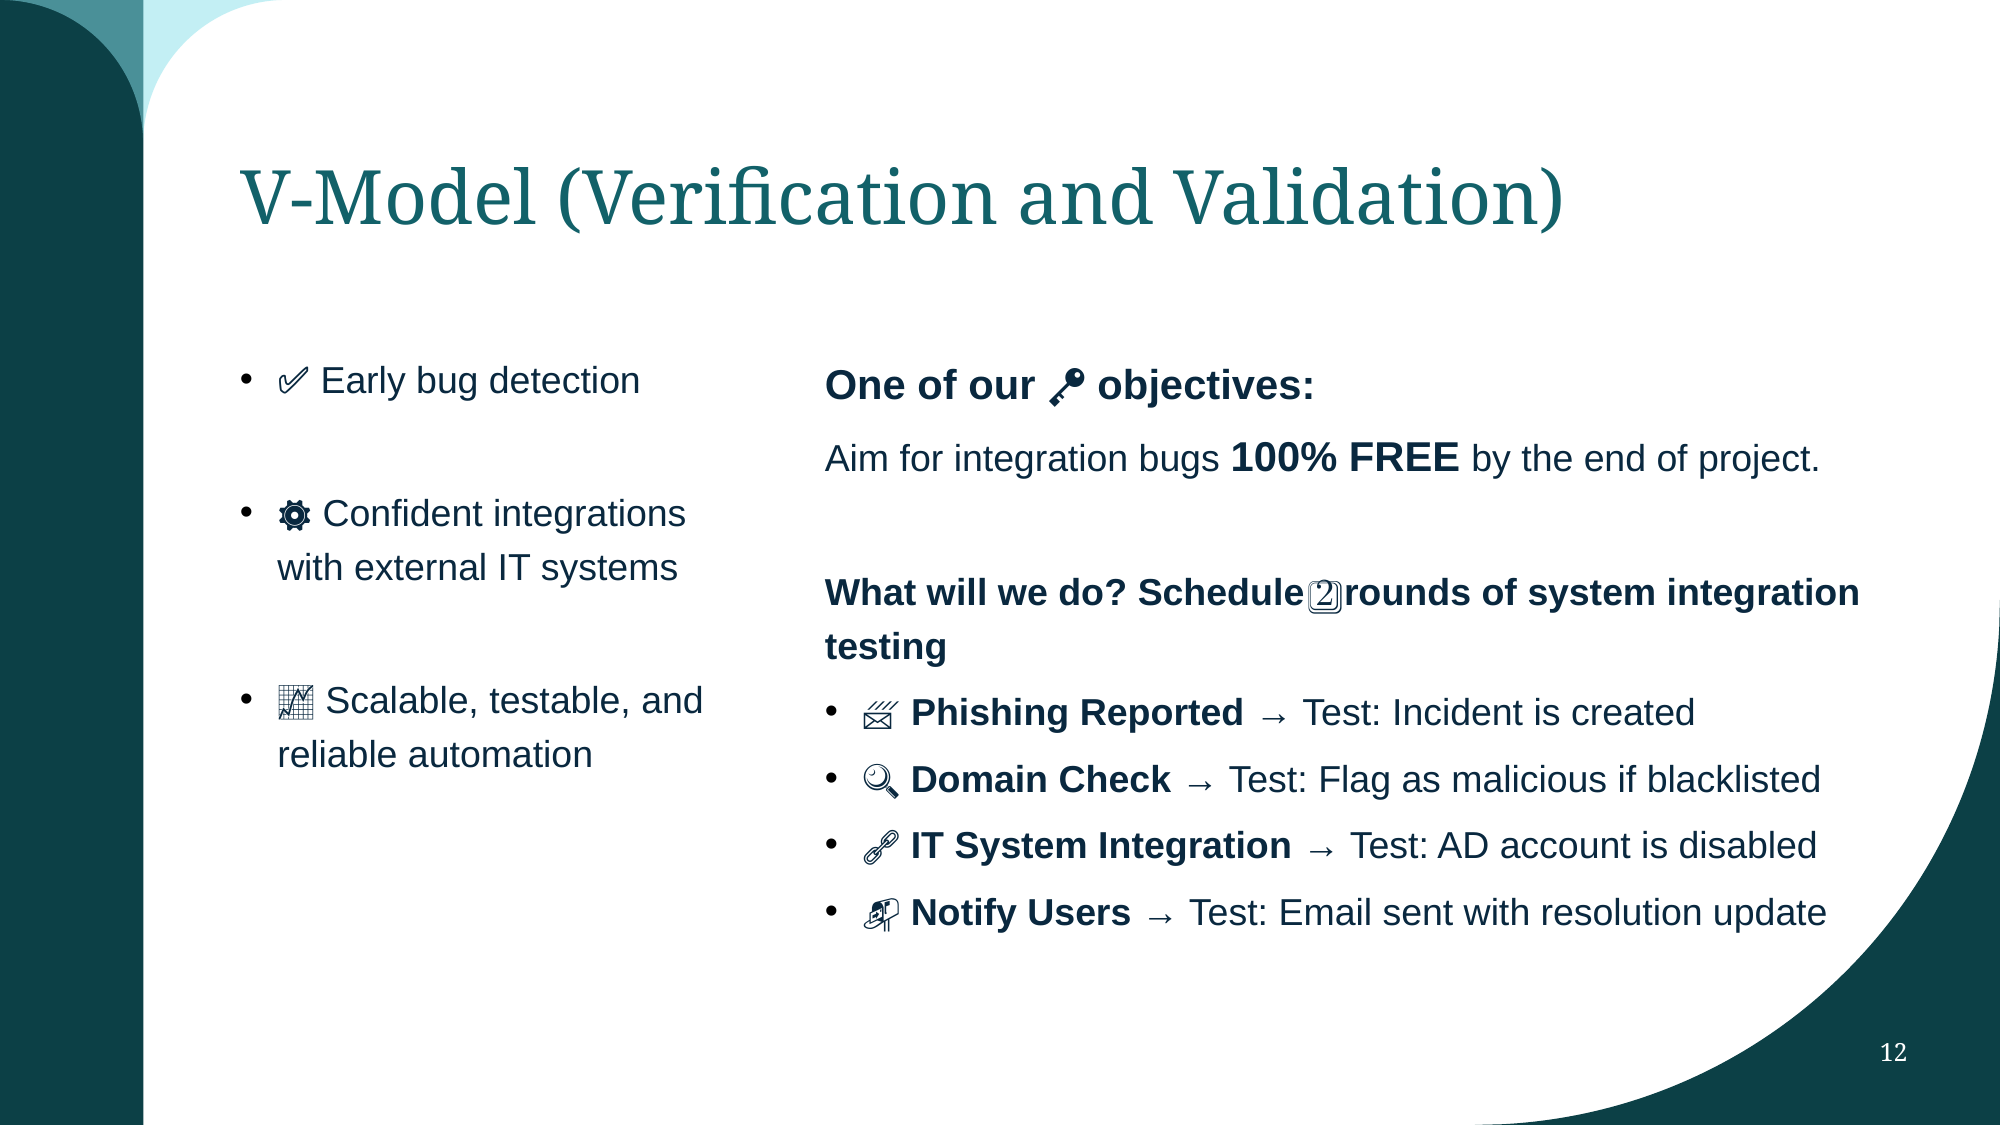

# V-Model (Verification and Validation)
✅ Early bug detection

⚙️ Confident integrations with external IT systems

📈 Scalable, testable, and reliable automation

One of our 🔑 objectives:
Aim for integration bugs 100% FREE by the end of project.

What will we do? Schedule 2️⃣ rounds of system integration testing
📨 Phishing Reported → Test: Incident is created
🔍 Domain Check → Test: Flag as malicious if blacklisted
🔗 IT System Integration → Test: AD account is disabled
📬 Notify Users → Test: Email sent with resolution update

12